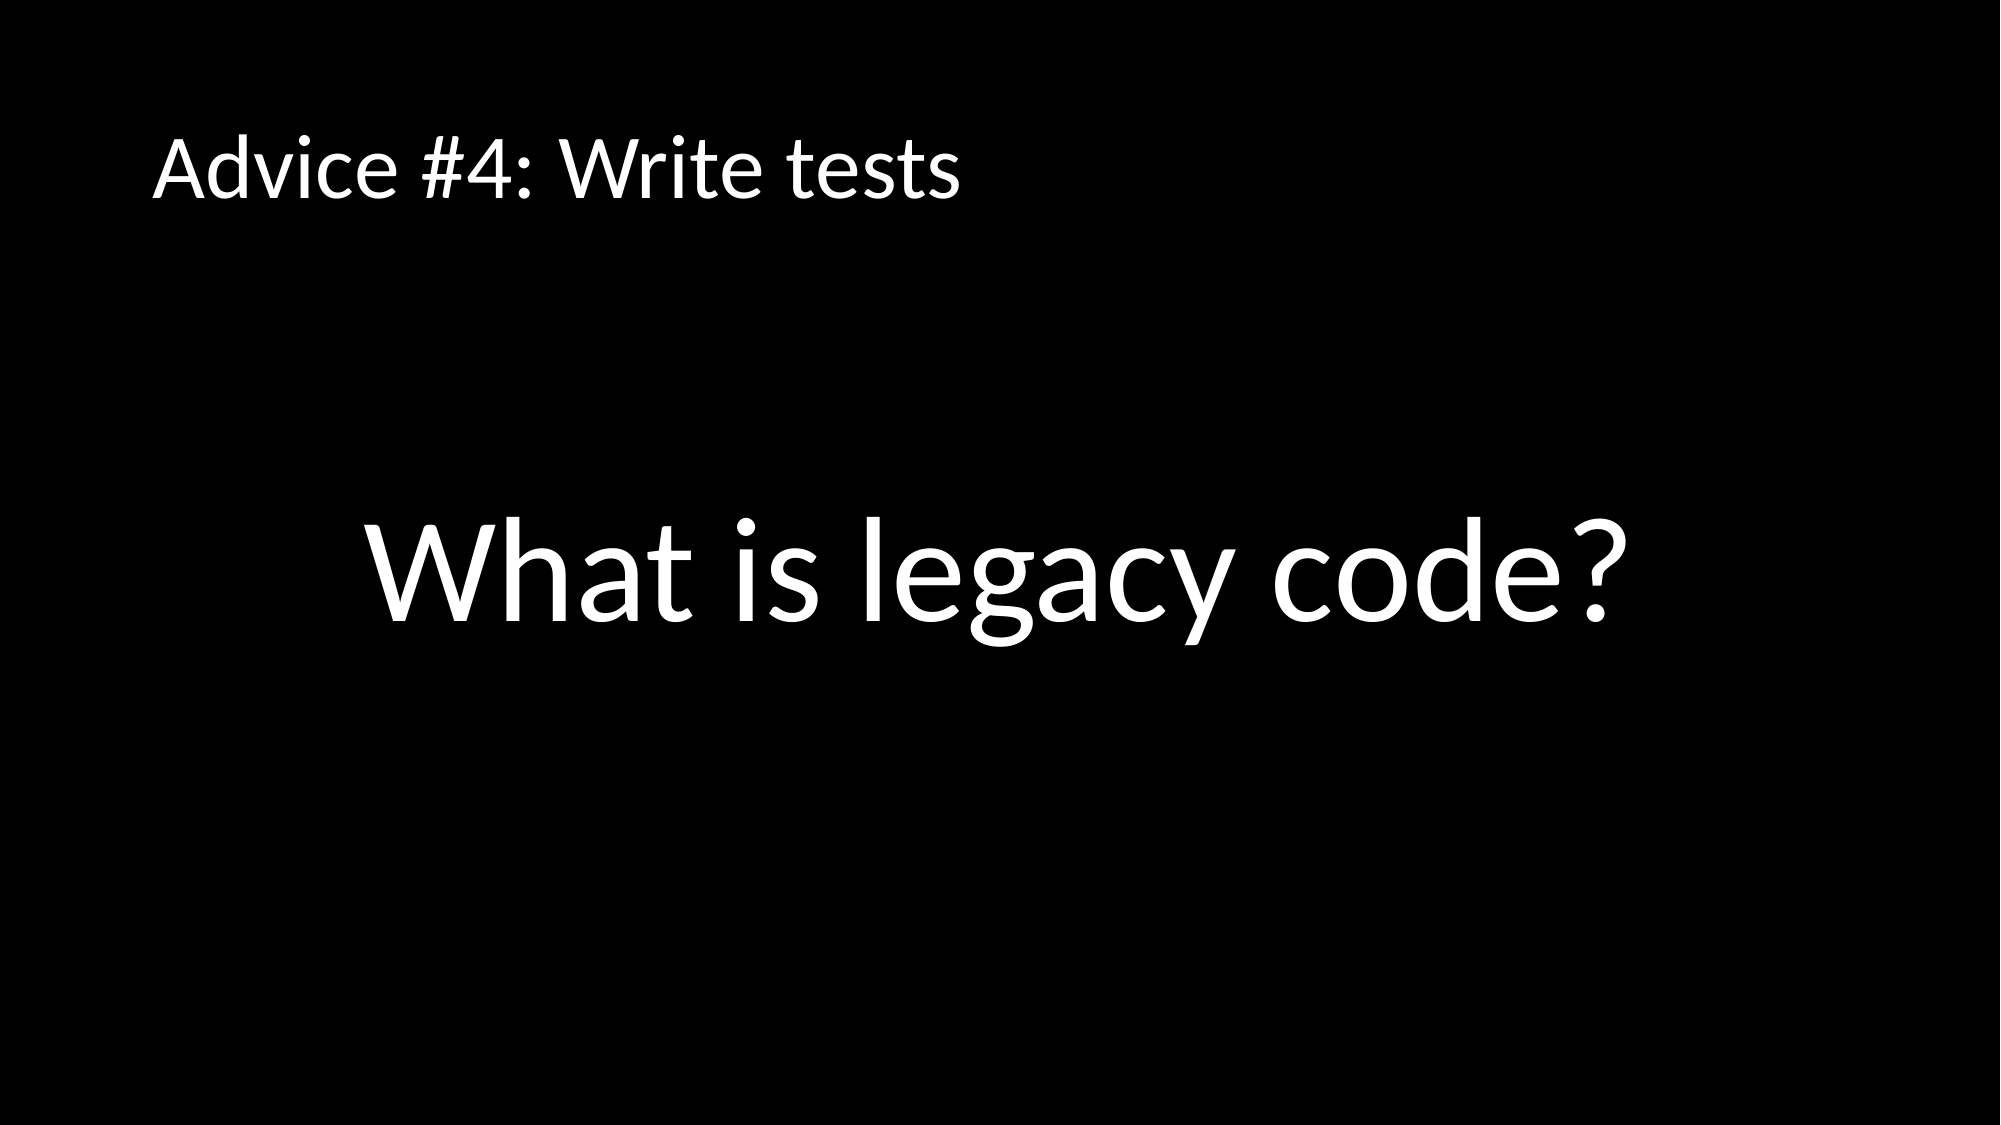

# Advice #4: Write tests
What is legacy code?